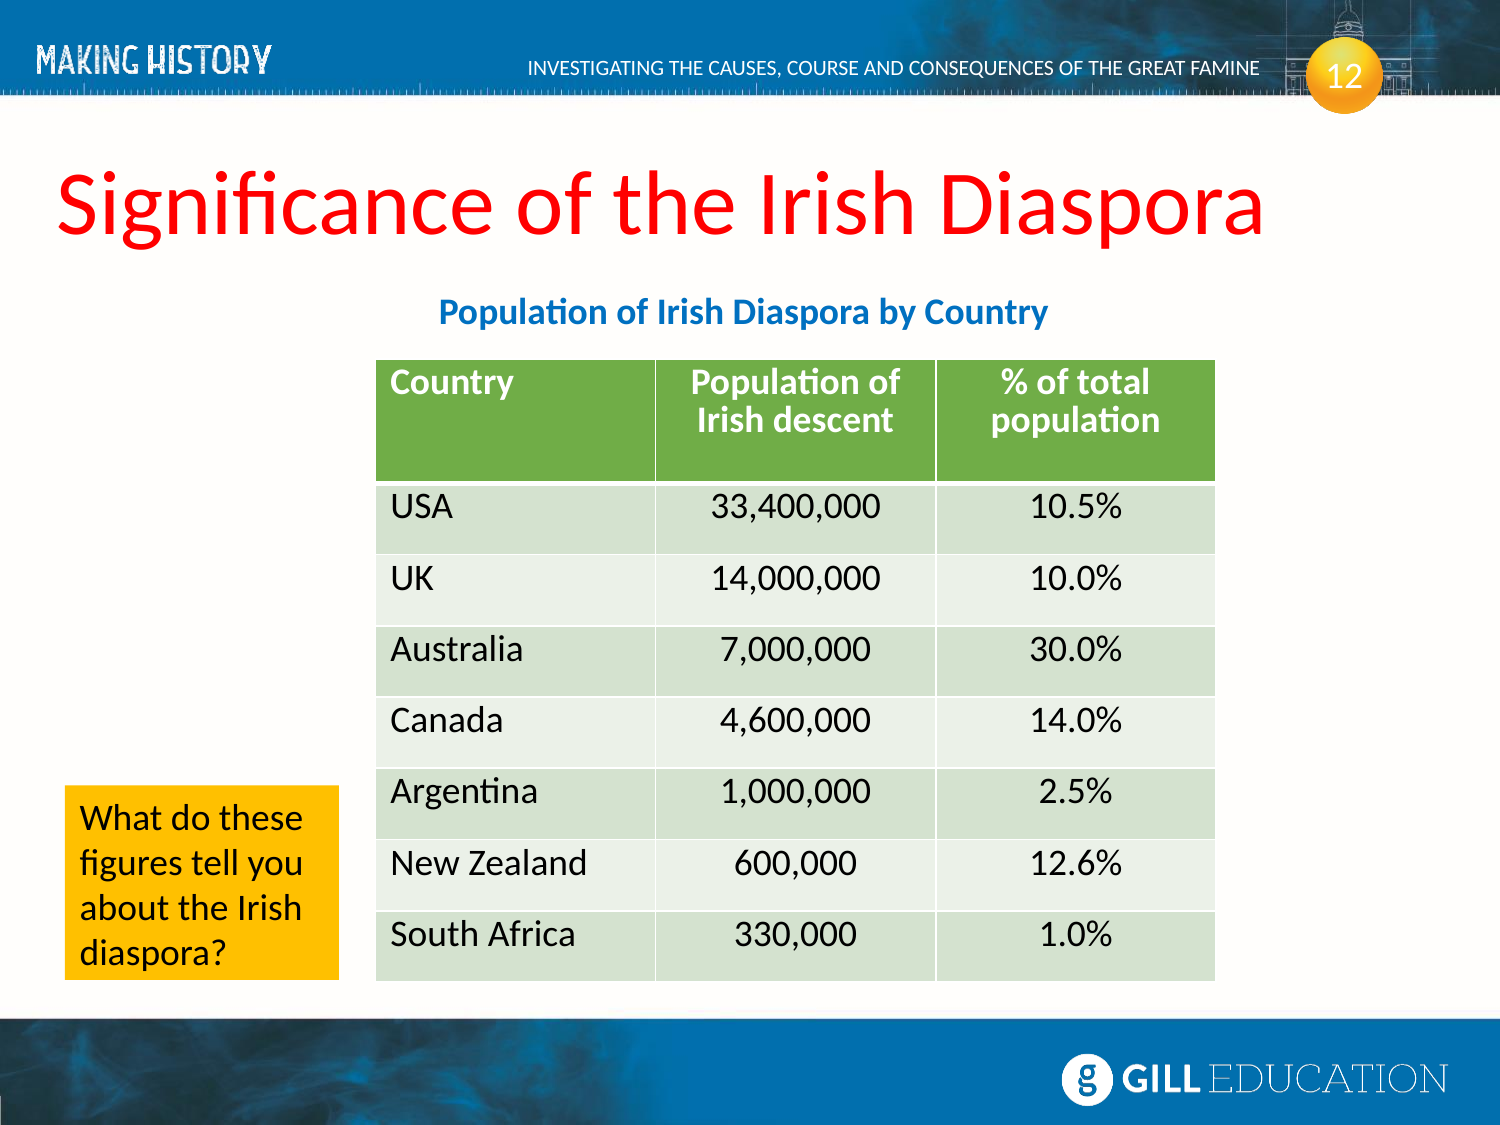

Significance of the Irish Diaspora
Population of Irish Diaspora by Country
| Country | Population of Irish descent | % of total population |
| --- | --- | --- |
| USA | 33,400,000 | 10.5% |
| UK | 14,000,000 | 10.0% |
| Australia | 7,000,000 | 30.0% |
| Canada | 4,600,000 | 14.0% |
| Argentina | 1,000,000 | 2.5% |
| New Zealand | 600,000 | 12.6% |
| South Africa | 330,000 | 1.0% |
What do these figures tell you about the Irish diaspora?